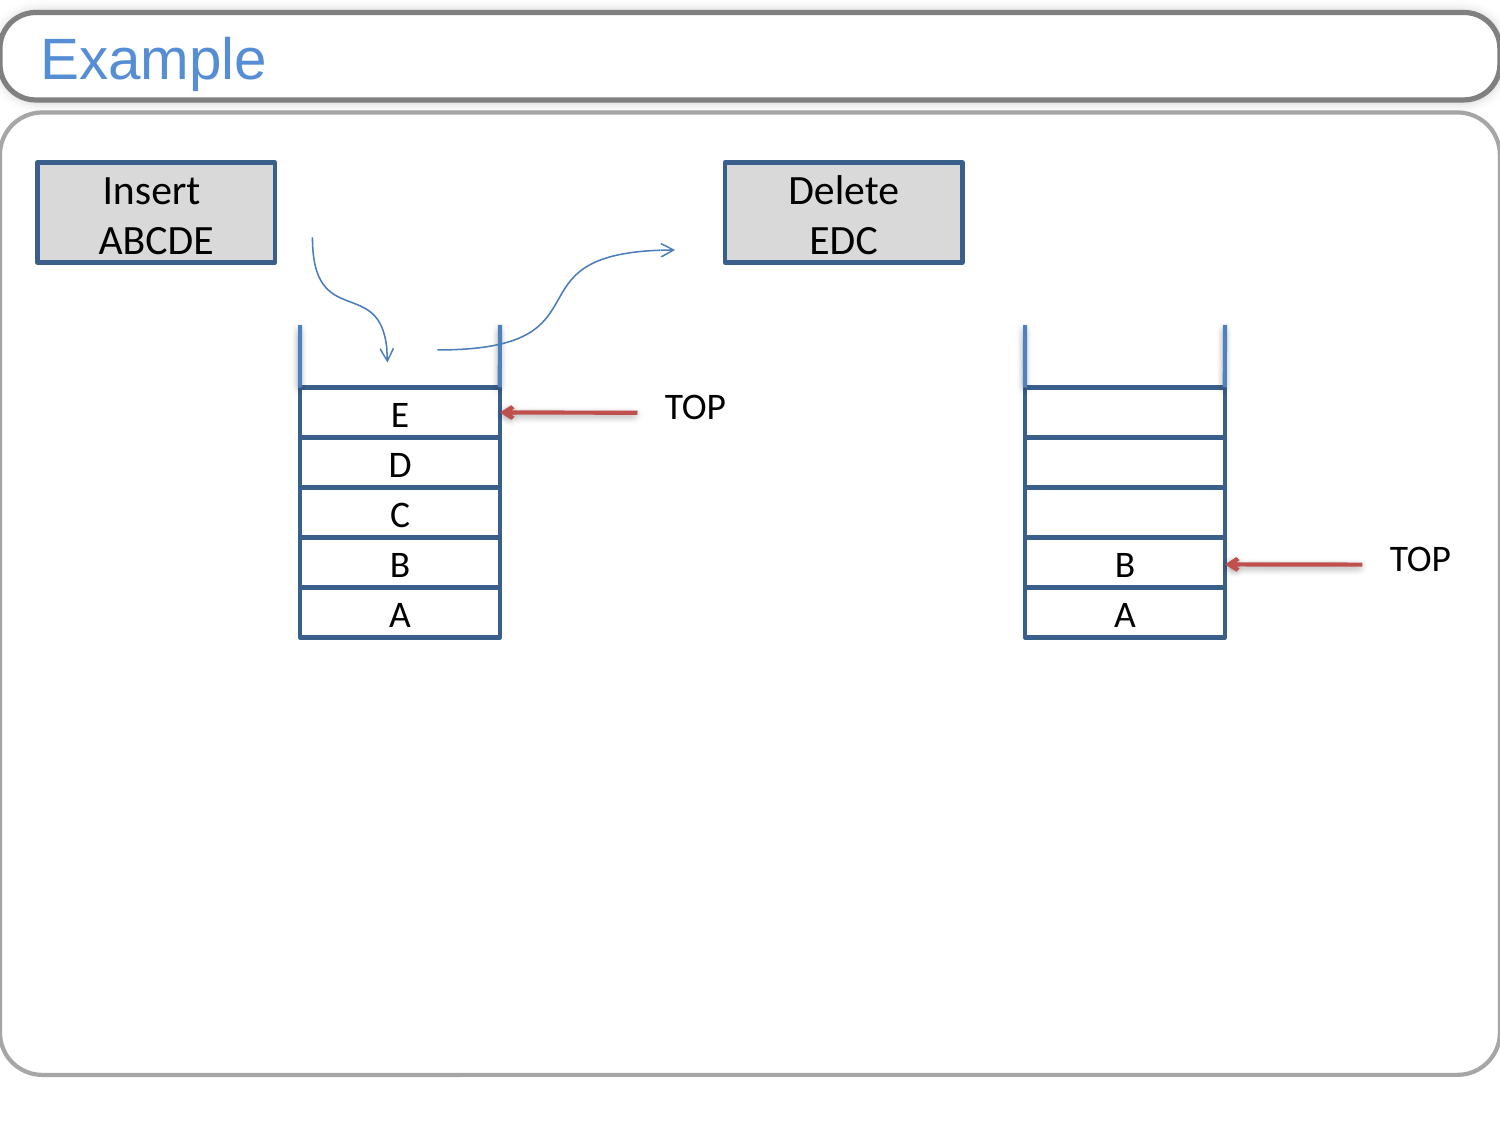

Example

Insert
ABCDE
Delete
EDC
E
D
C
B
A

B
A
TOP
TOP